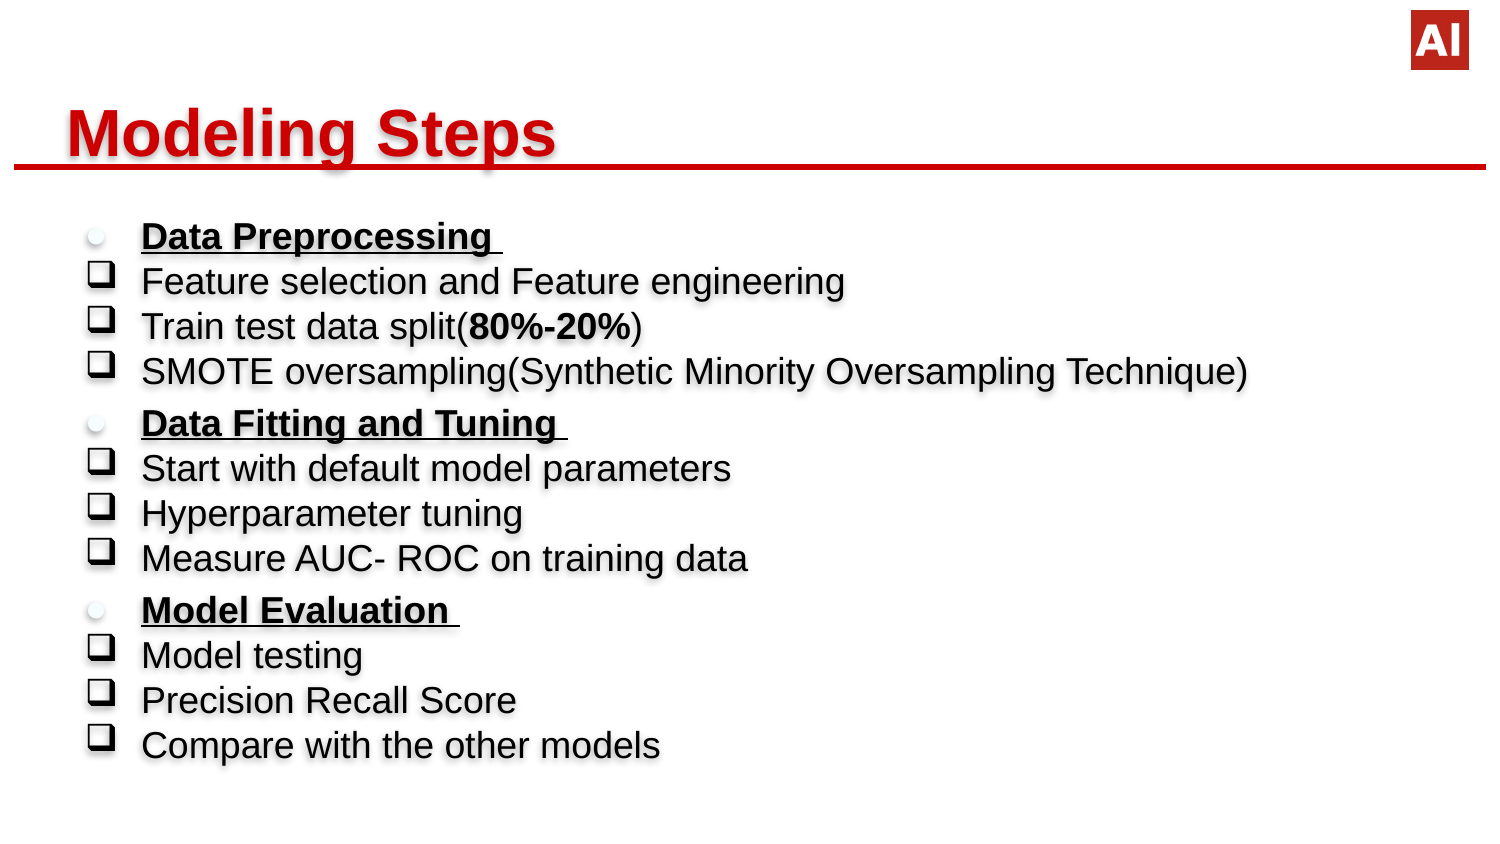

# Modeling Steps
Data Preprocessing
Feature selection and Feature engineering
Train test data split(80%-20%)
SMOTE oversampling(Synthetic Minority Oversampling Technique)
Data Fitting and Tuning
Start with default model parameters
Hyperparameter tuning
Measure AUC- ROC on training data
Model Evaluation
Model testing
Precision Recall Score
Compare with the other models